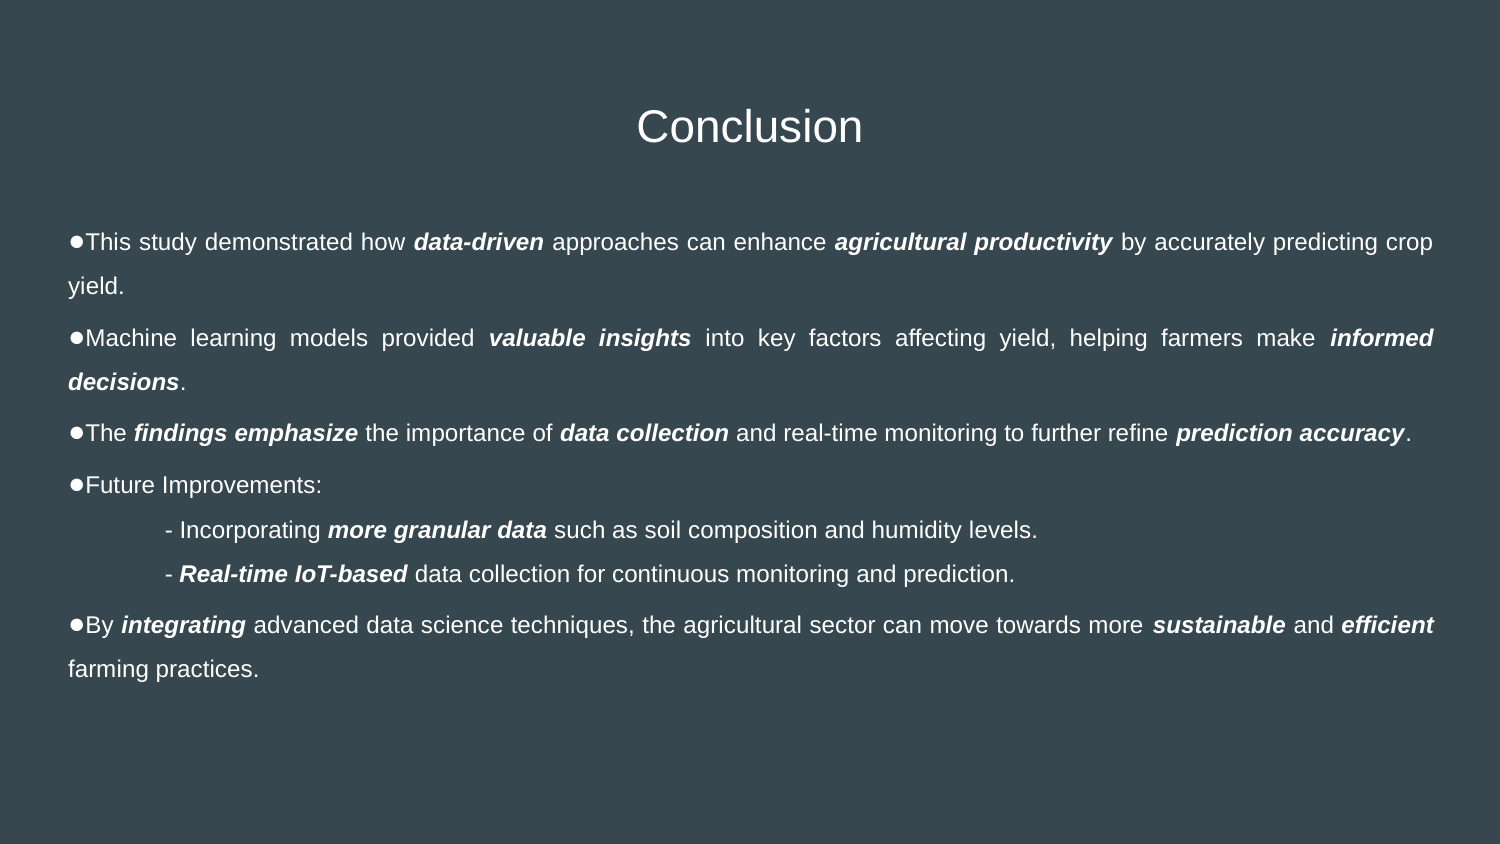

# Conclusion

●This study demonstrated how data-driven approaches can enhance agricultural productivity by accurately predicting crop yield.
●Machine learning models provided valuable insights into key factors affecting yield, helping farmers make informed decisions.
●The findings emphasize the importance of data collection and real-time monitoring to further refine prediction accuracy.
●Future Improvements:
           	- Incorporating more granular data such as soil composition and humidity levels.
           	- Real-time IoT-based data collection for continuous monitoring and prediction.
●By integrating advanced data science techniques, the agricultural sector can move towards more sustainable and efficient farming practices.